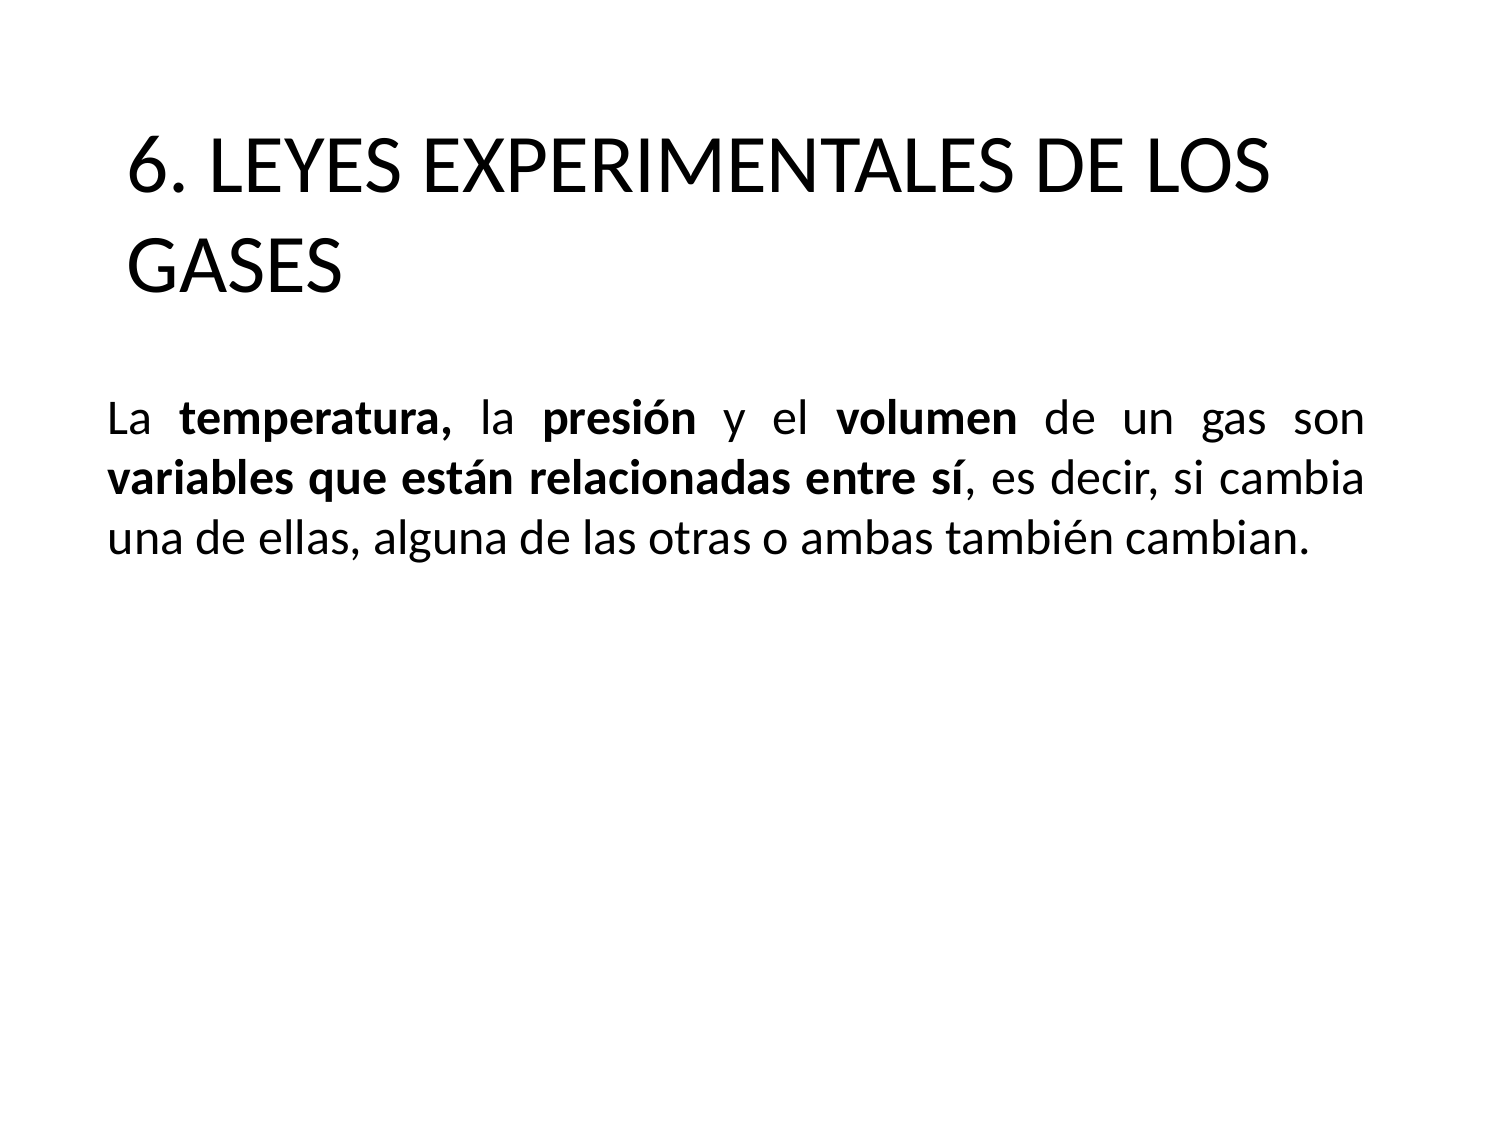

6. LEYES EXPERIMENTALES DE LOS GASES
La temperatura, la presión y el volumen de un gas son variables que están relacionadas entre sí, es decir, si cambia una de ellas, alguna de las otras o ambas también cambian.